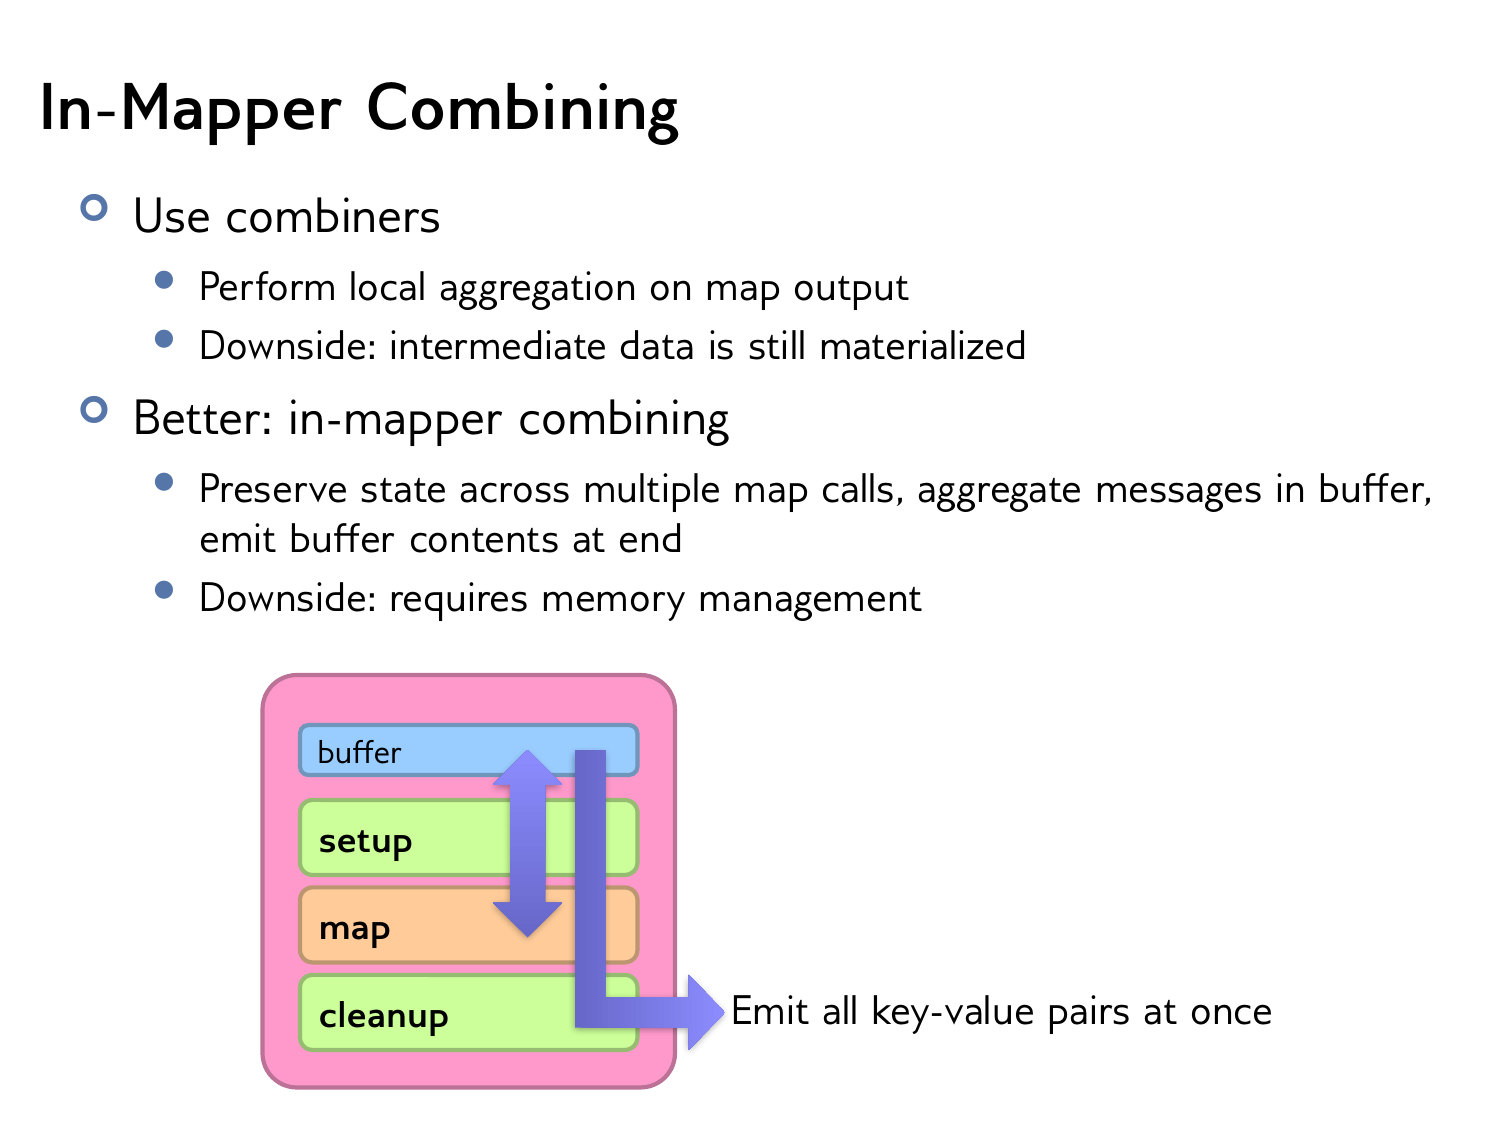

# In-Mapper Combining
Use combiners
Perform local aggregation on map output
Downside: intermediate data is still materialized
Better: in-mapper combining
Preserve state across multiple map calls, aggregate messages in buffer, emit buffer contents at end
Downside: requires memory management

buffer

setup

map
cleanup
Emit all key-value pairs at once